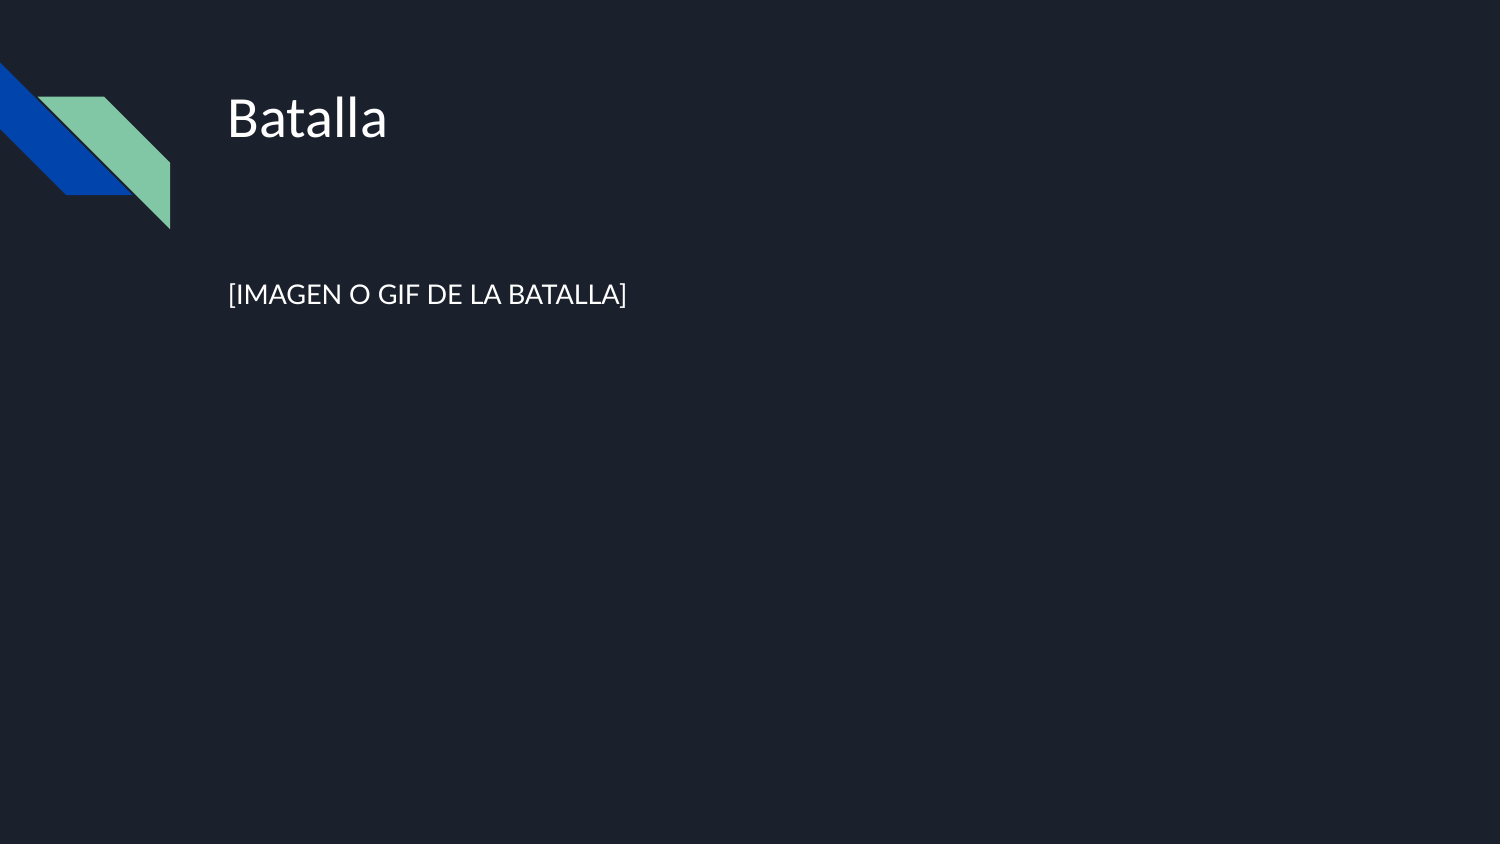

# Batalla
[IMAGEN O GIF DE LA BATALLA]